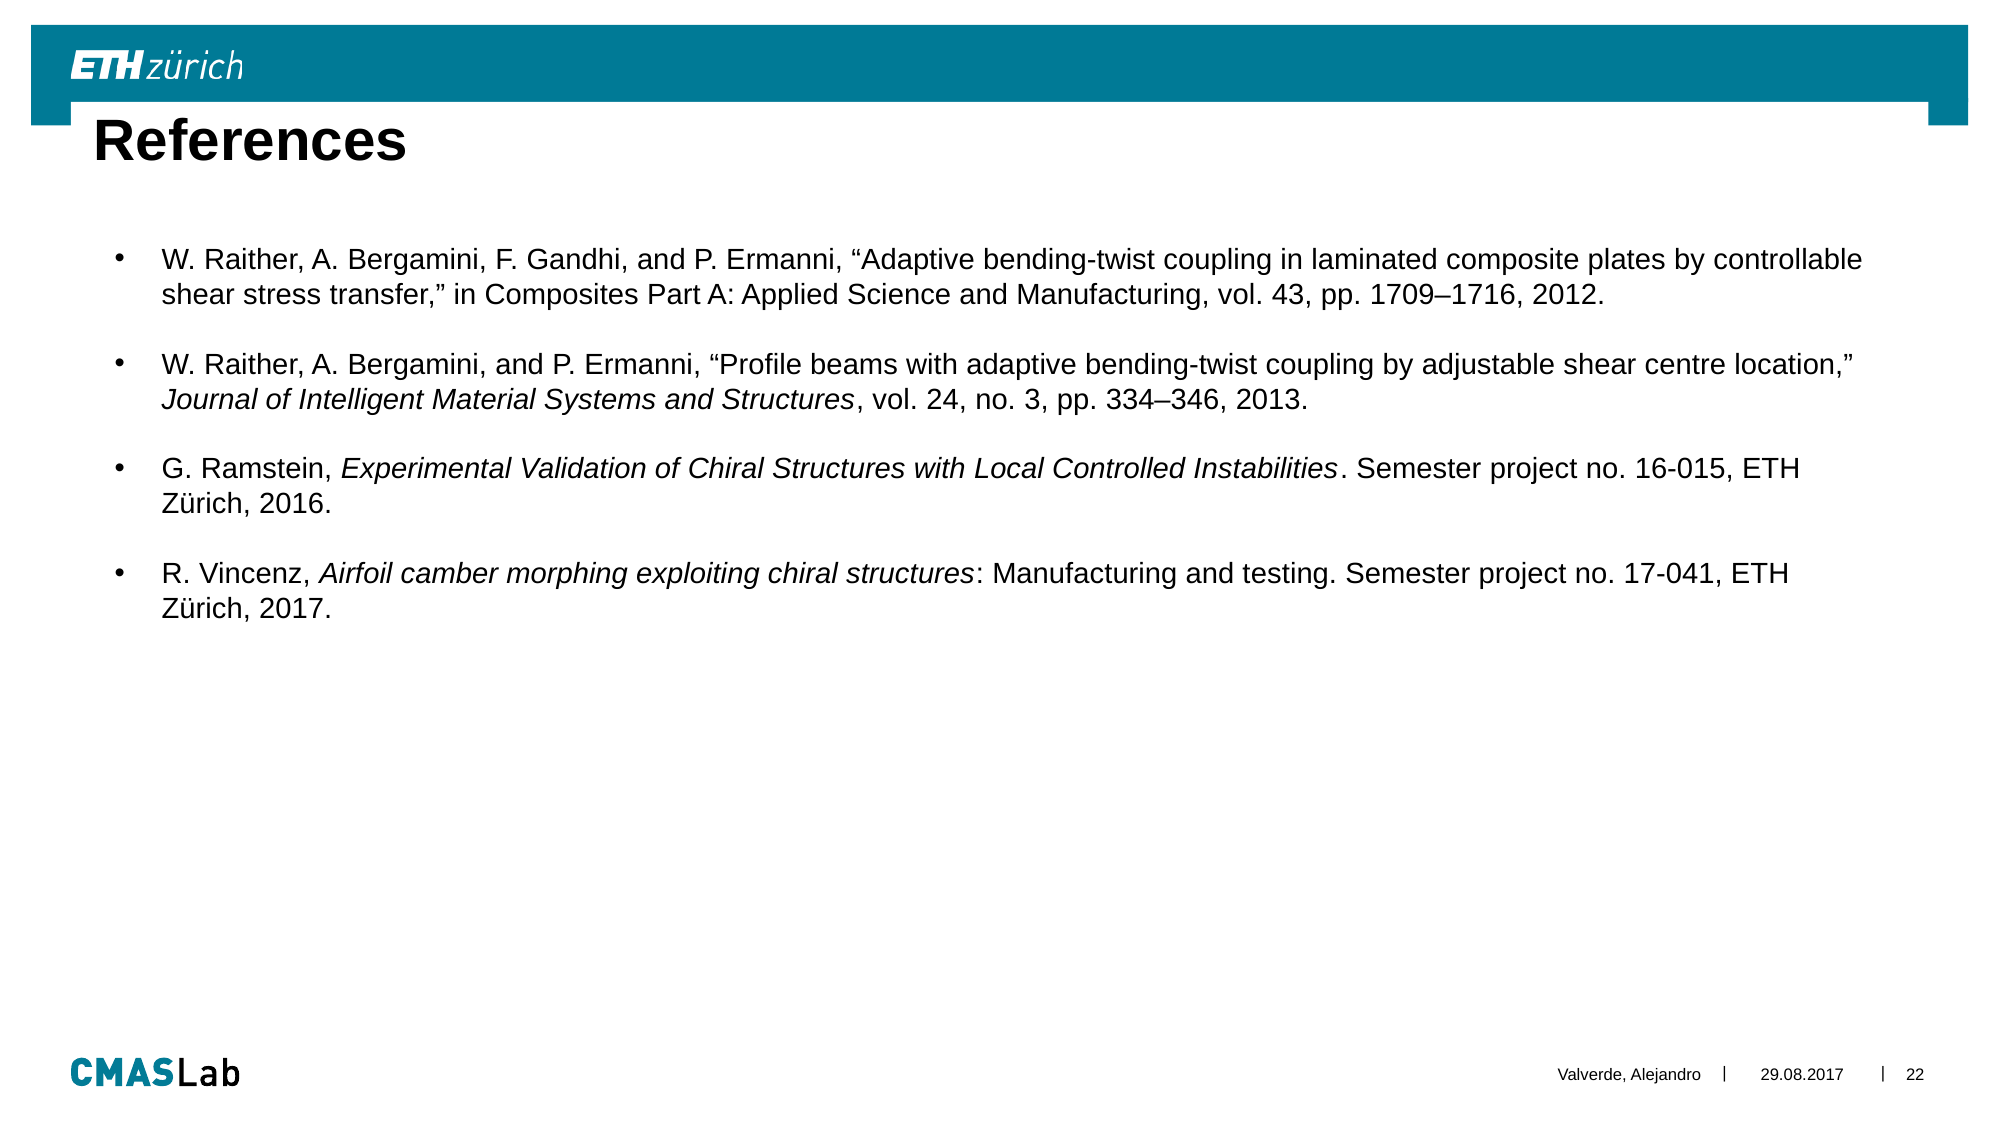

# References
W. Raither, A. Bergamini, F. Gandhi, and P. Ermanni, “Adaptive bending-twist coupling in laminated composite plates by controllable shear stress transfer,” in Composites Part A: Applied Science and Manufacturing, vol. 43, pp. 1709–1716, 2012.

W. Raither, A. Bergamini, and P. Ermanni, “Profile beams with adaptive bending-twist coupling by adjustable shear centre location,” Journal of Intelligent Material Systems and Structures, vol. 24, no. 3, pp. 334–346, 2013.

G. Ramstein, Experimental Validation of Chiral Structures with Local Controlled Instabilities. Semester project no. 16-015, ETH Zürich, 2016.

R. Vincenz, Airfoil camber morphing exploiting chiral structures: Manufacturing and testing. Semester project no. 17-041, ETH Zürich, 2017.
Valverde, Alejandro
29.08.2017
22